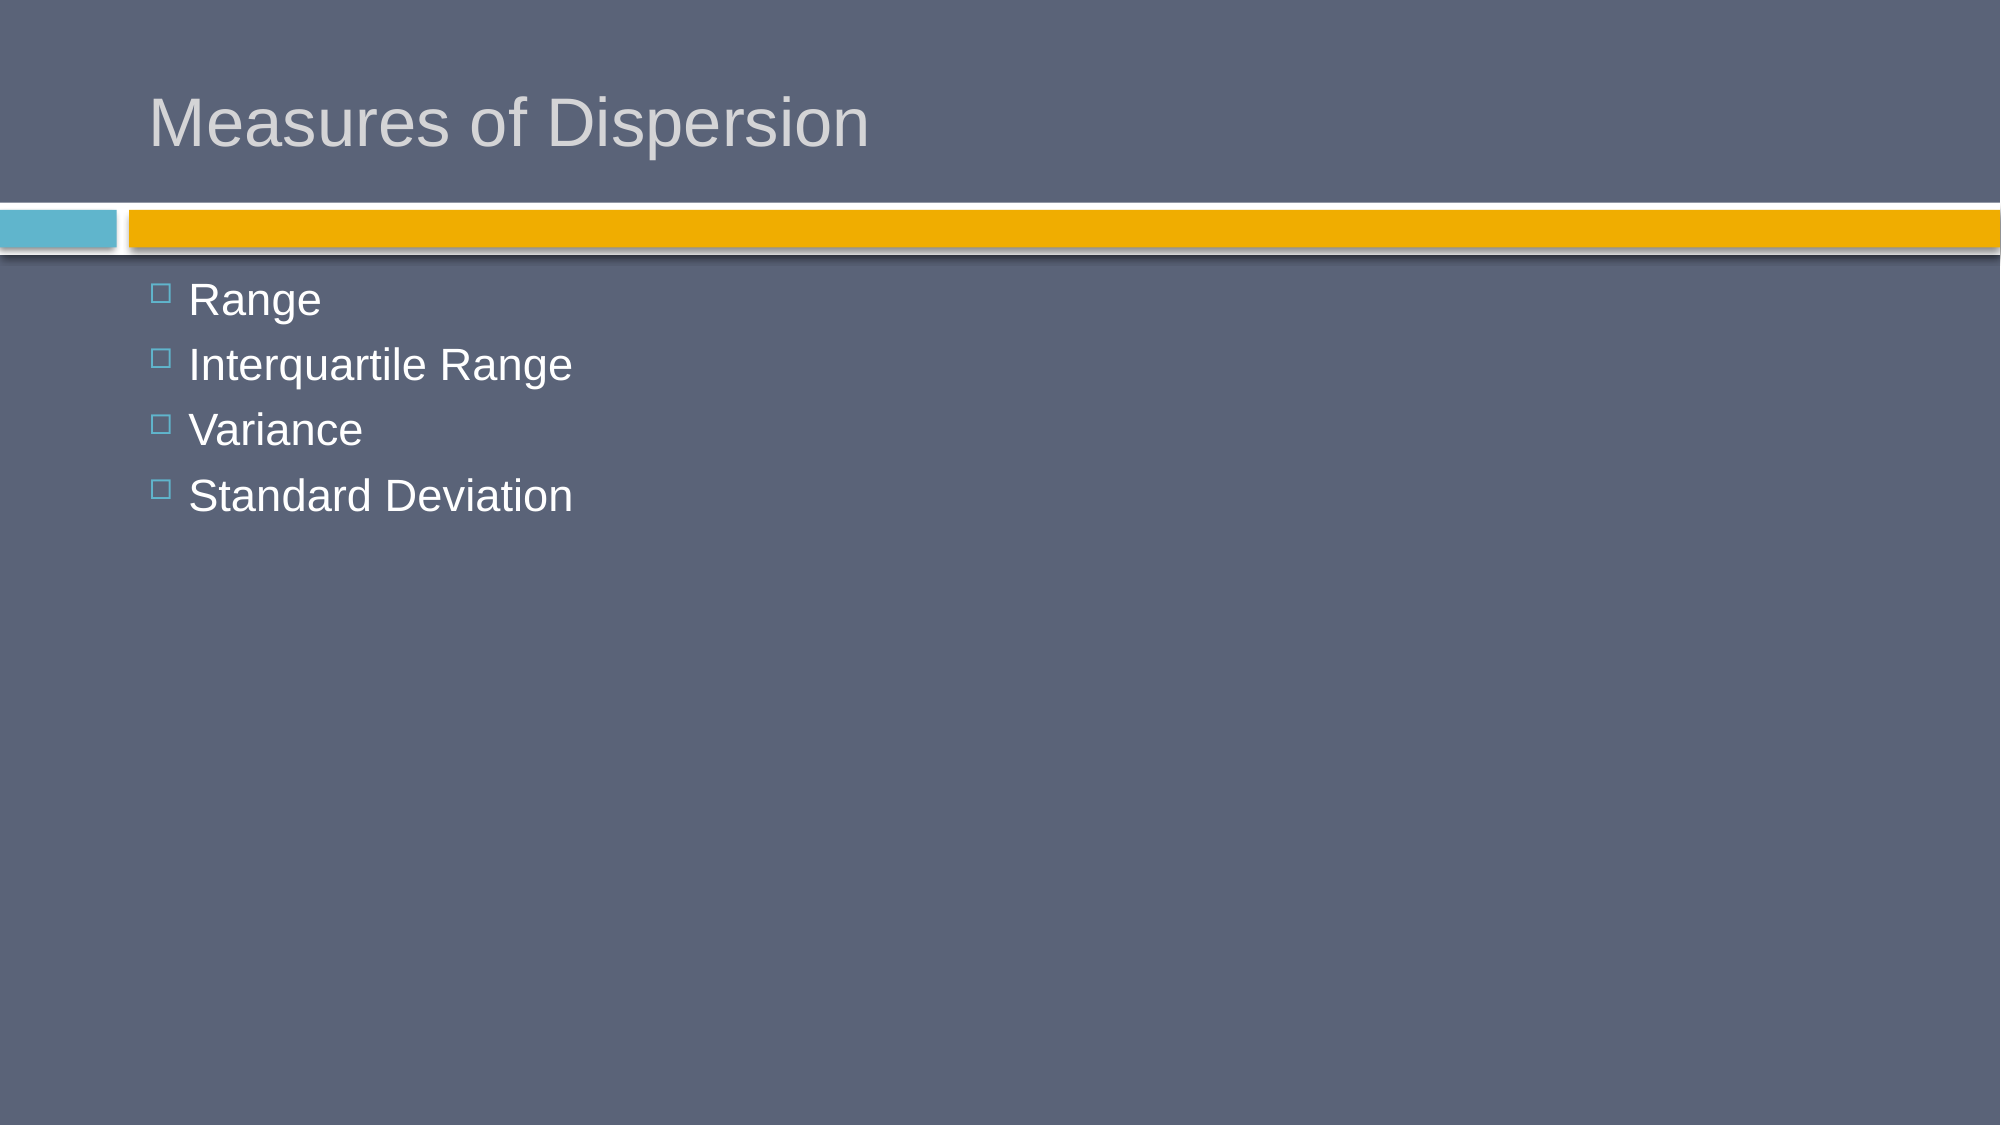

# Measures of Dispersion
Range
Interquartile Range
Variance
Standard Deviation